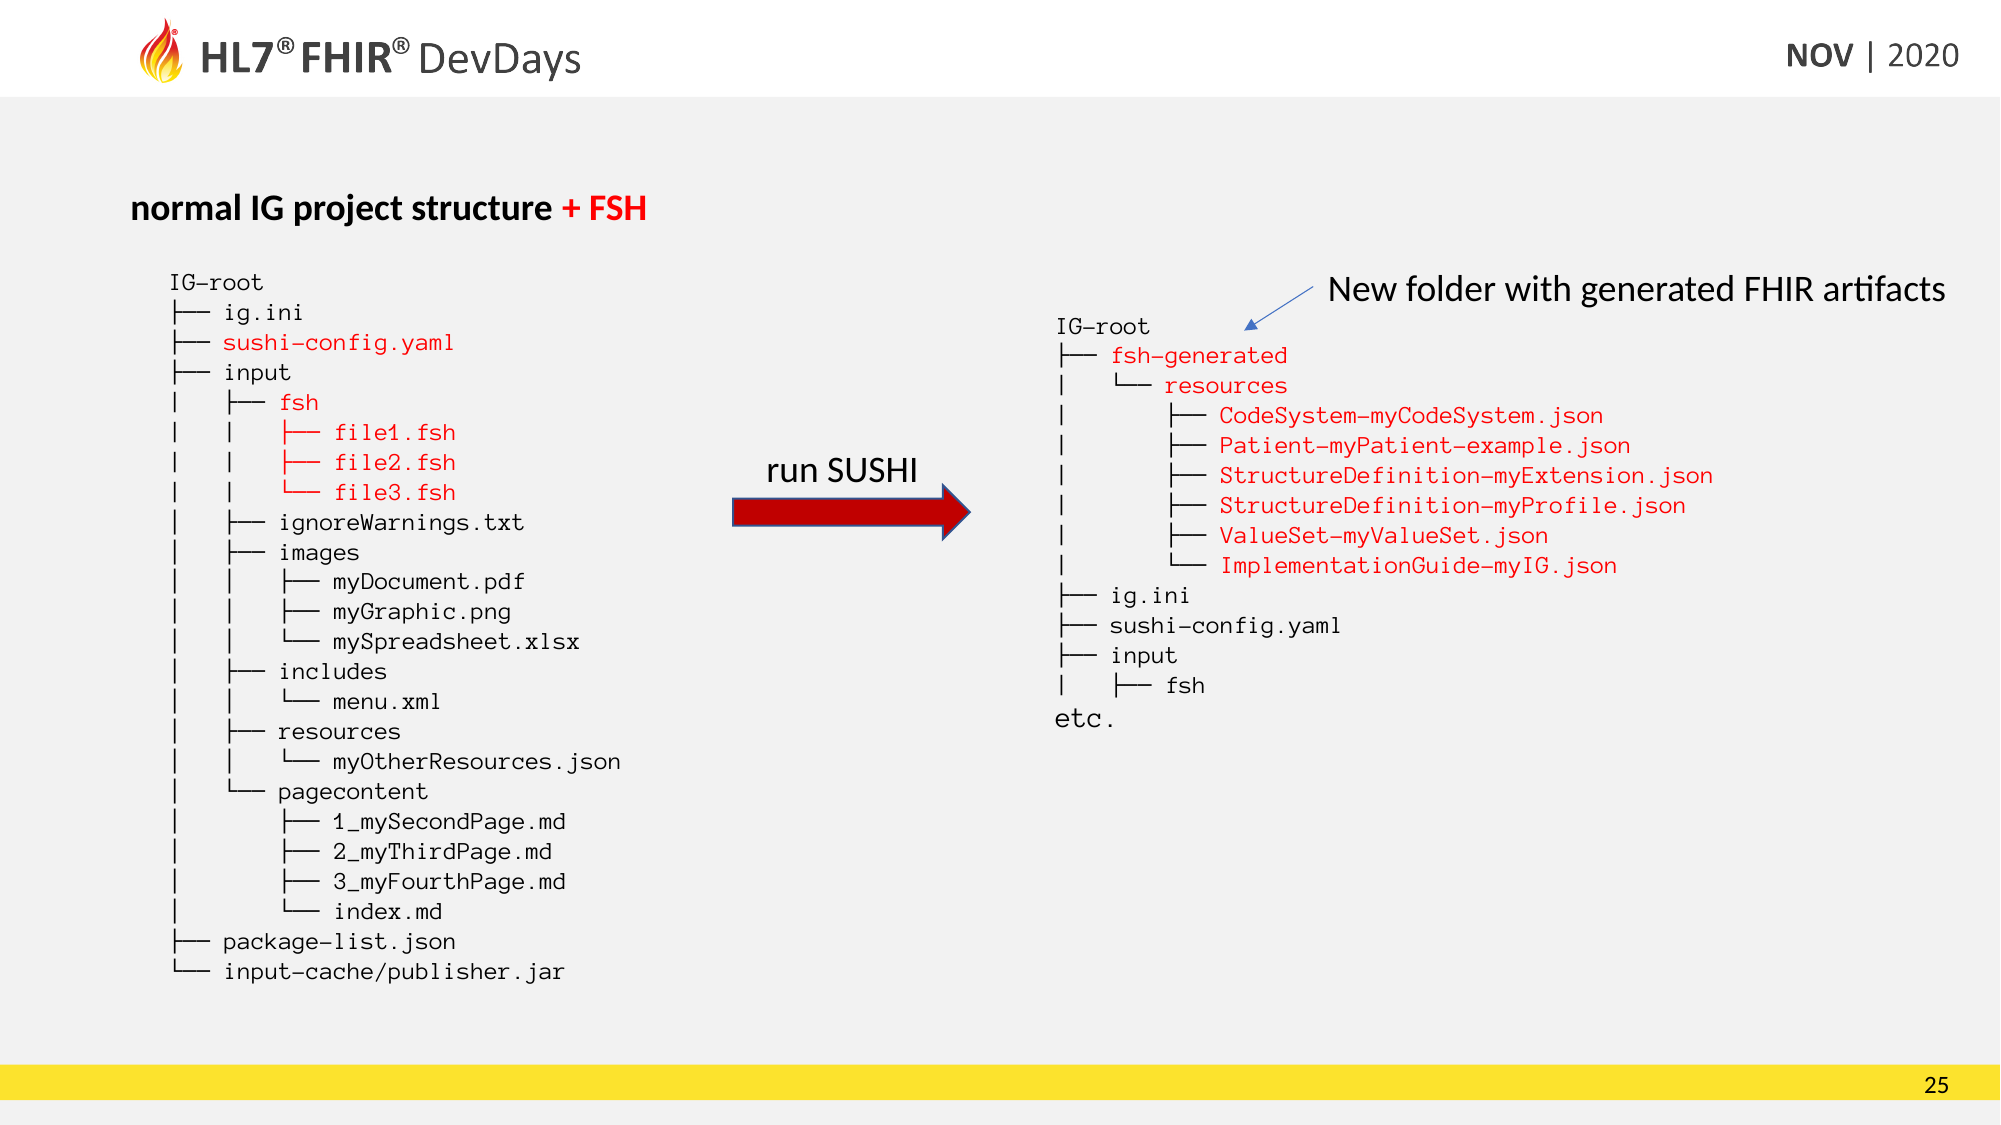

normal IG project structure + FSH
New folder with generated FHIR artifacts
IG-root
├── ig.ini
├── sushi-config.yaml
├── input
|   ├── fsh
|   |   ├── file1.fsh
|   |   ├── file2.fsh
|   |   └── file3.fsh
│   ├── ignoreWarnings.txt
│   ├── images
│   │   ├── myDocument.pdf
│   │   ├── myGraphic.png
│   │   └── mySpreadsheet.xlsx
│   ├── includes
│   │   └── menu.xml
│   ├── resources
│   │   └── myOtherResources.json
│   └── pagecontent
│       ├── 1_mySecondPage.md
│       ├── 2_myThirdPage.md
│       ├── 3_myFourthPage.md
│       └── index.md
├── package-list.json
└── input-cache/publisher.jar
IG-root
├── fsh-generated
|   └── resources
|       ├── CodeSystem-myCodeSystem.json
|       ├── Patient-myPatient-example.json
|       ├── StructureDefinition-myExtension.json
|       ├── StructureDefinition-myProfile.json
|       ├── ValueSet-myValueSet.json
|       └── ImplementationGuide-myIG.json
├── ig.ini
├── sushi-config.yaml
├── input
|   ├── fsh
etc.
run SUSHI